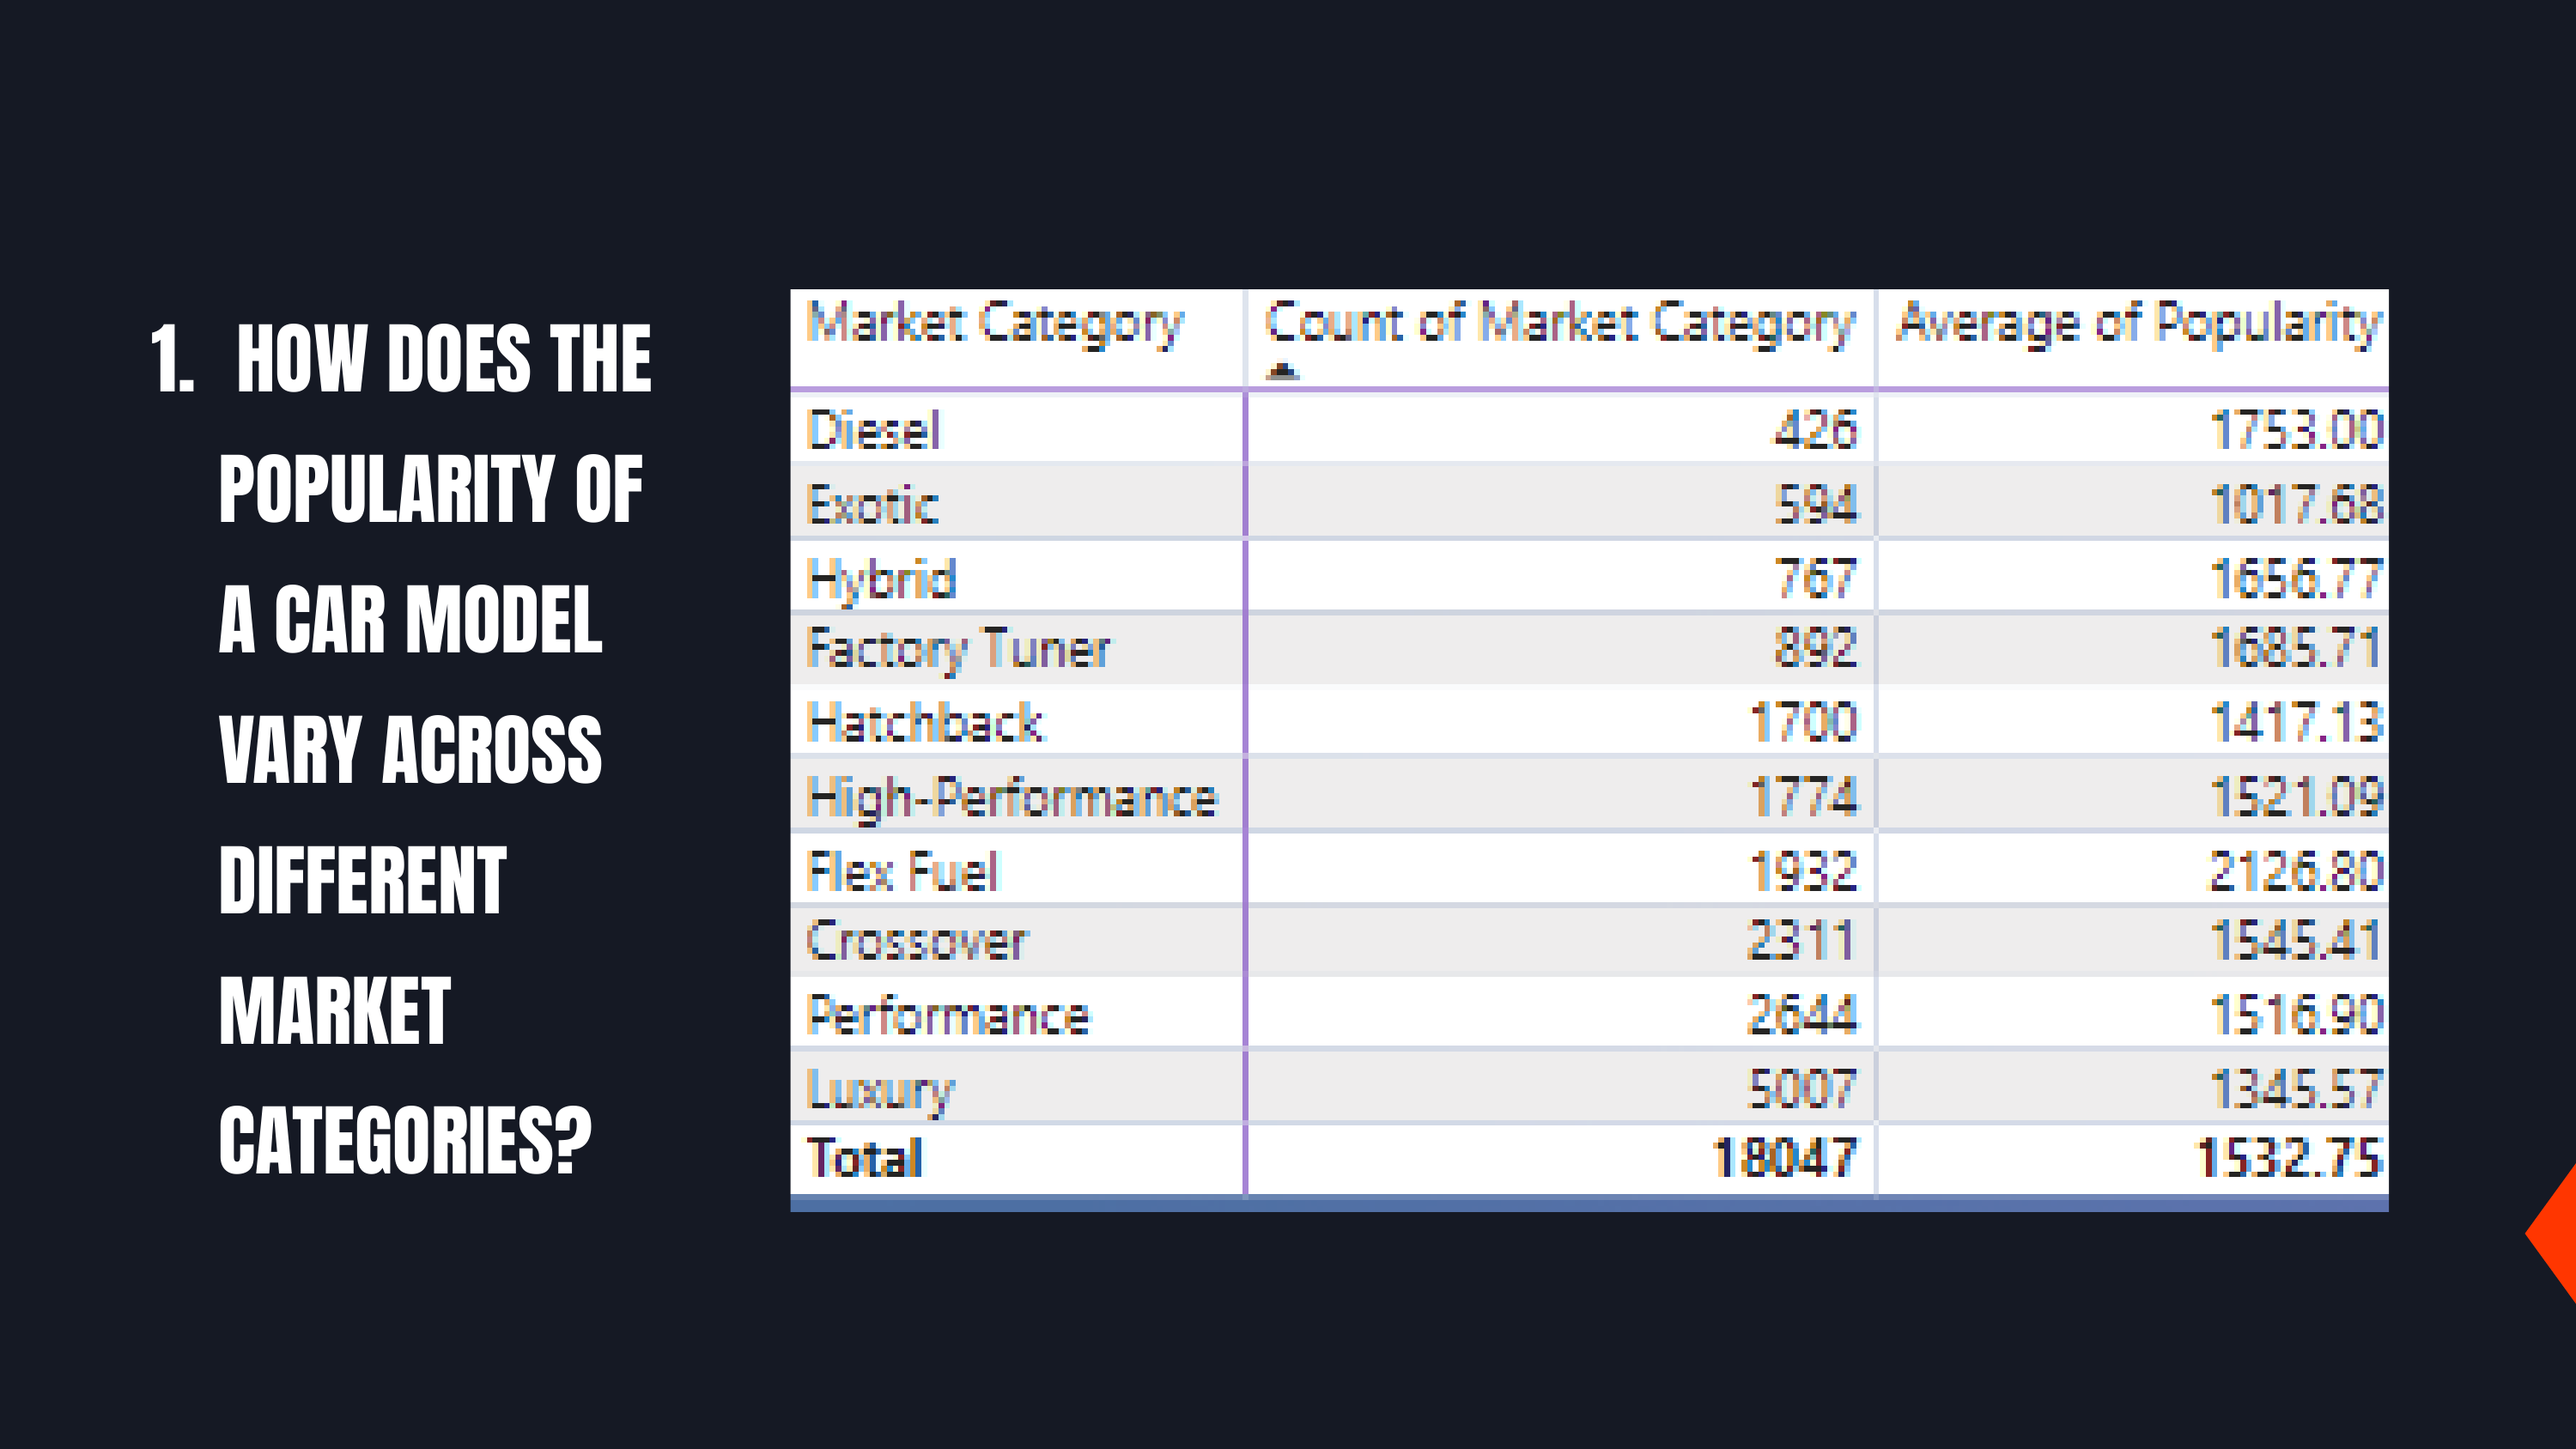

HOW DOES THE POPULARITY OF A CAR MODEL VARY ACROSS DIFFERENT MARKET CATEGORIES?